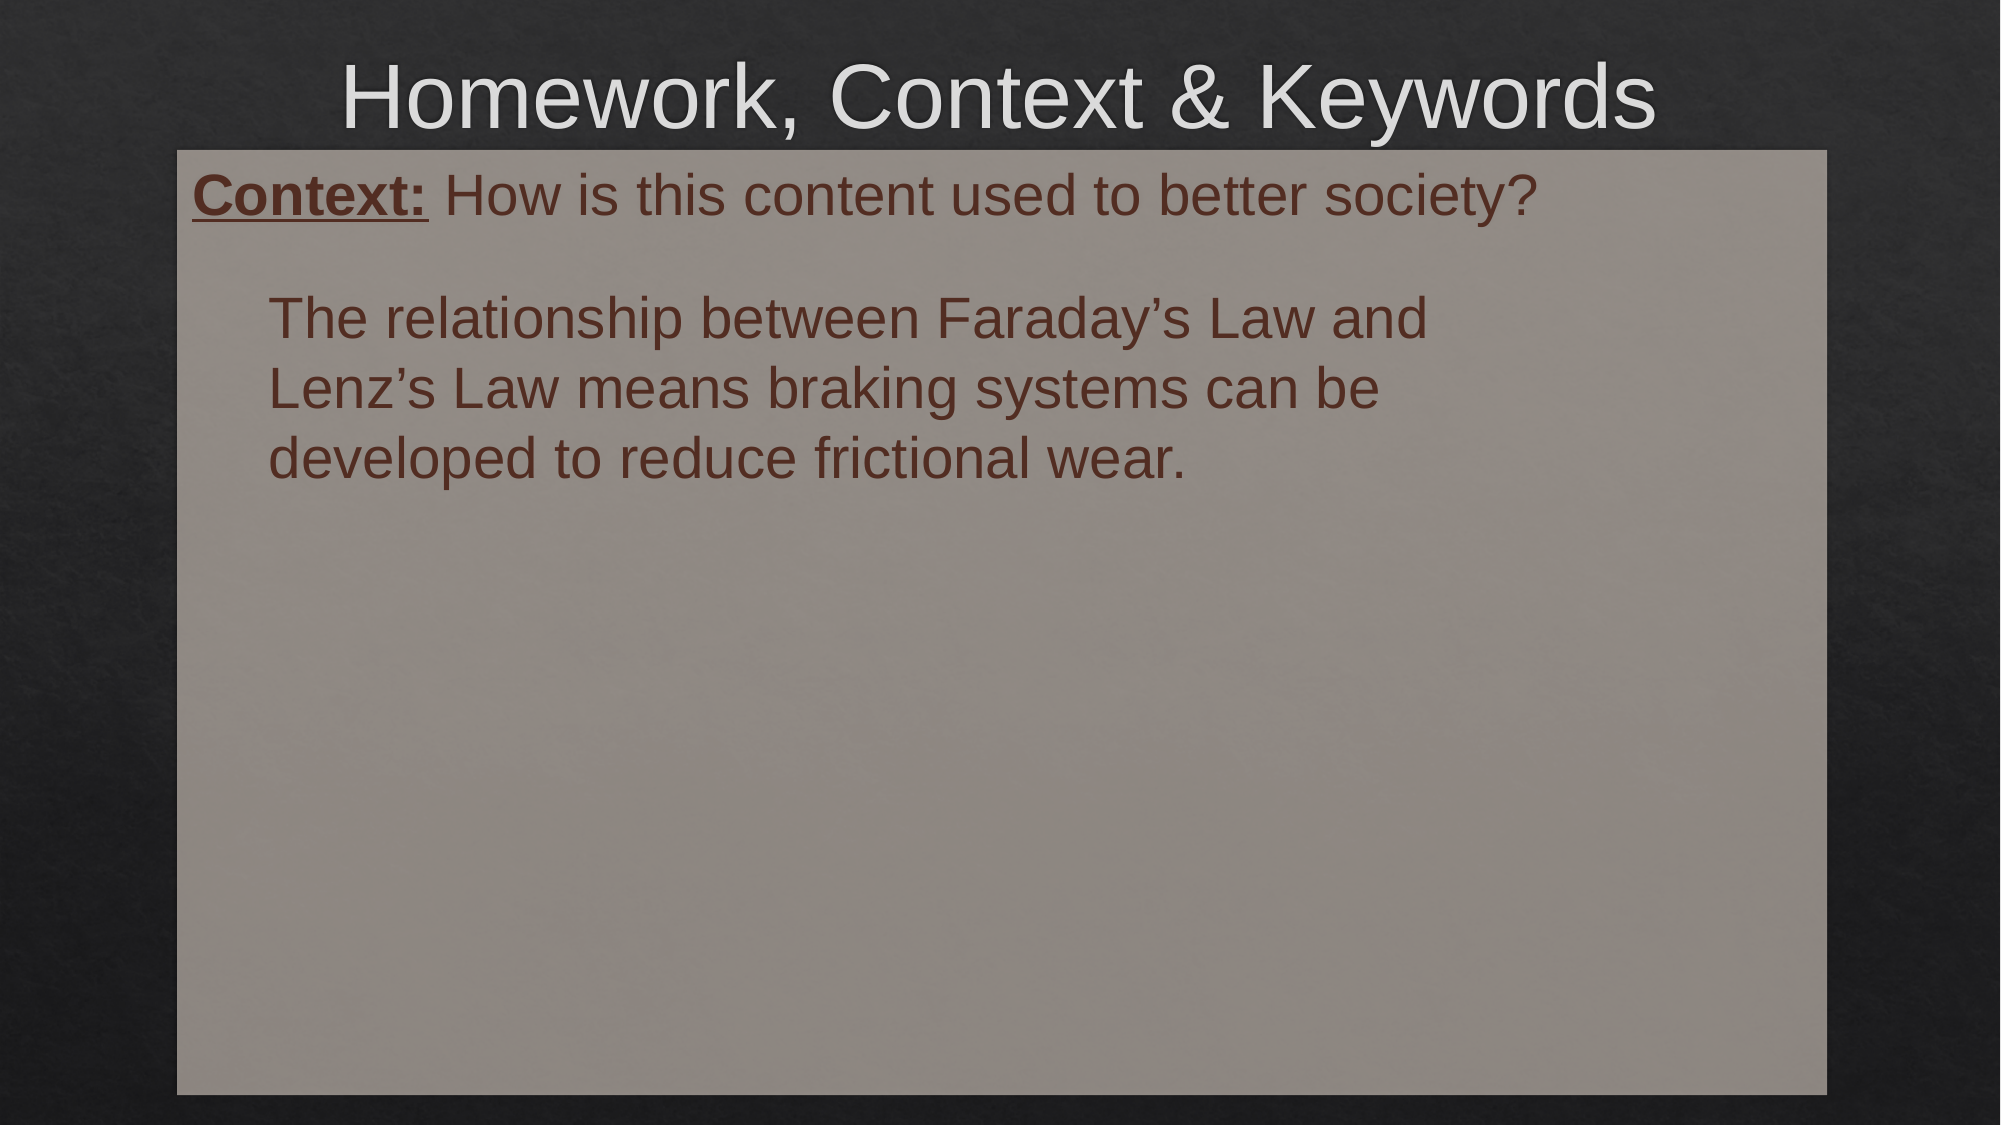

# Homework, Context & Keywords
Context: How is this content used to better society?

The relationship between Faraday’s Law and Lenz’s Law means braking systems can be developed to reduce frictional wear.